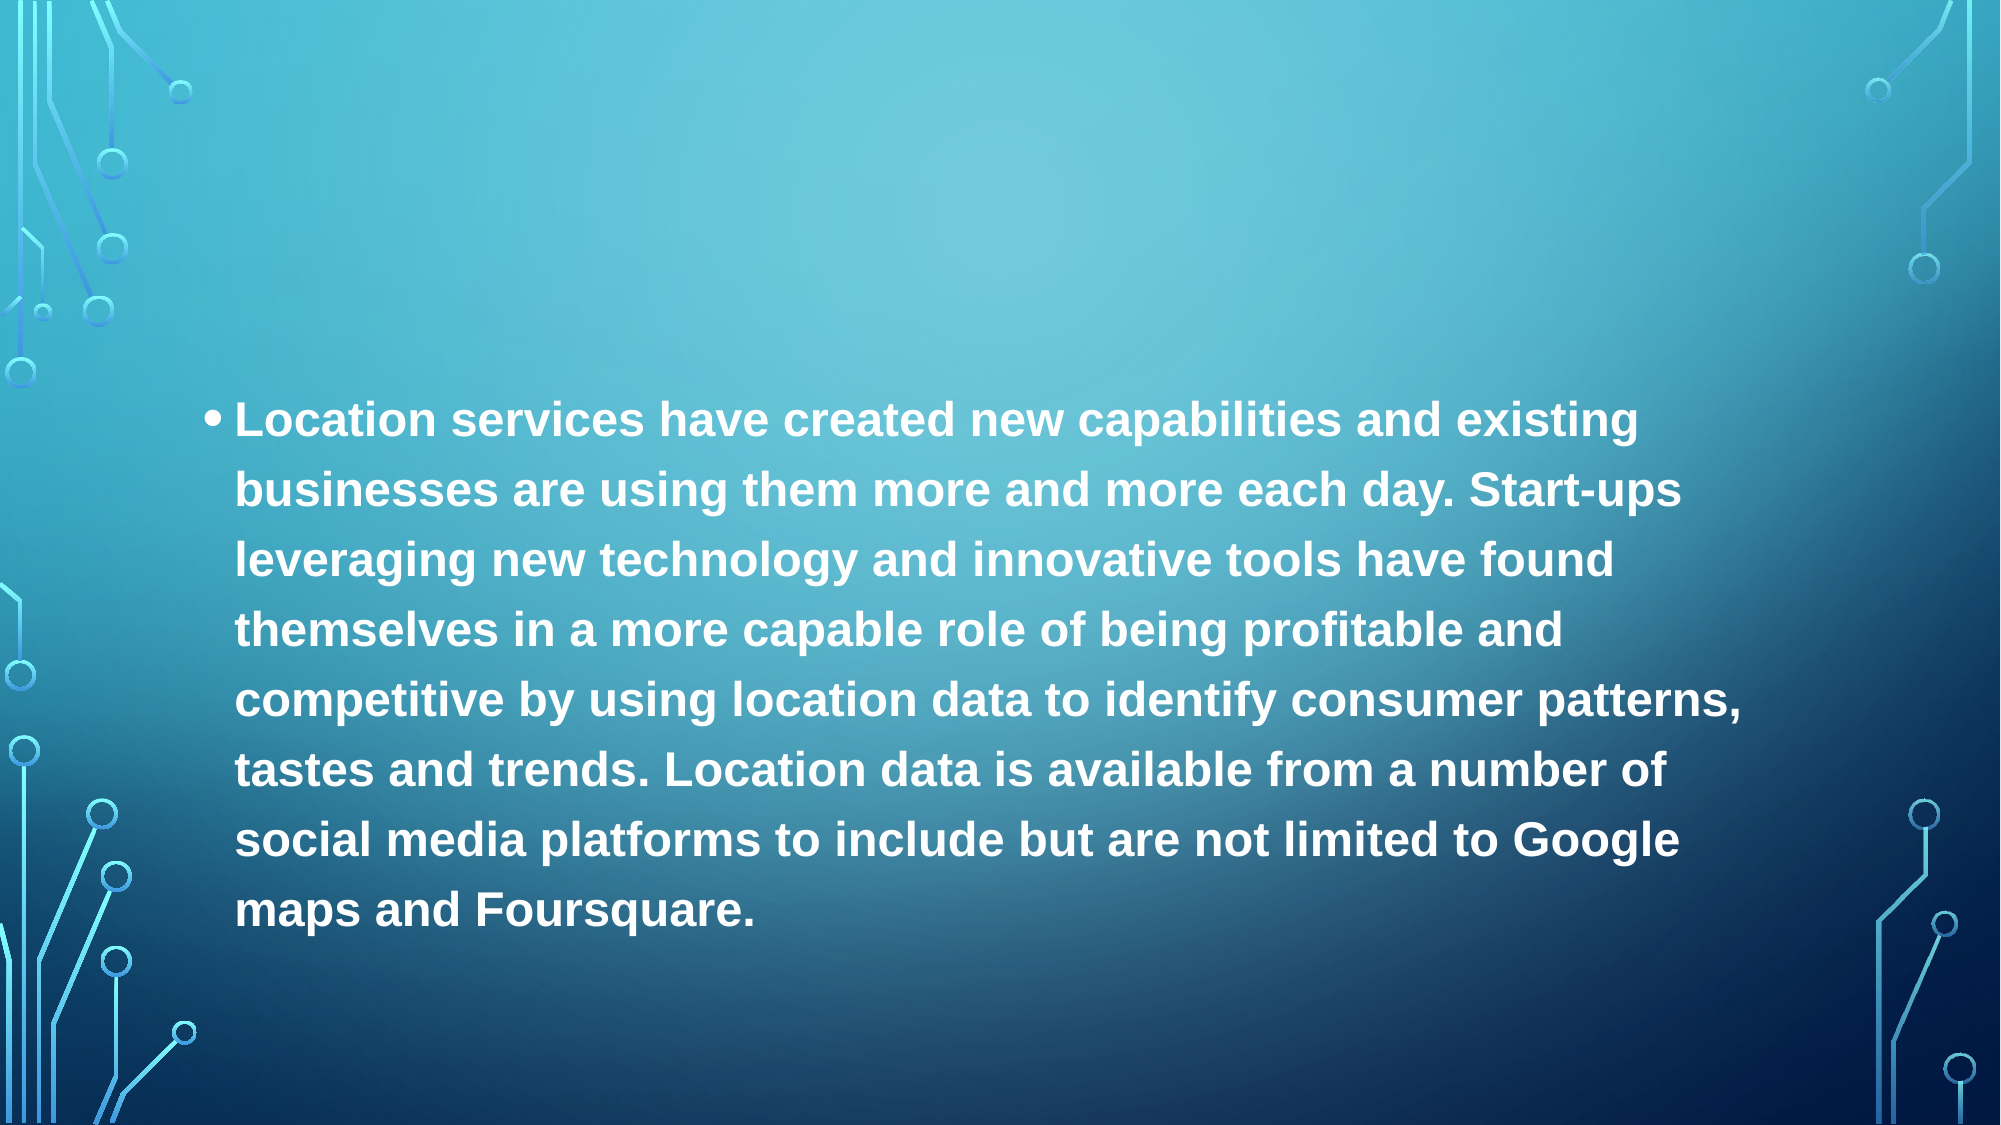

#
Location services have created new capabilities and existing businesses are using them more and more each day. Start-ups leveraging new technology and innovative tools have found themselves in a more capable role of being profitable and competitive by using location data to identify consumer patterns, tastes and trends. Location data is available from a number of social media platforms to include but are not limited to Google maps and Foursquare.